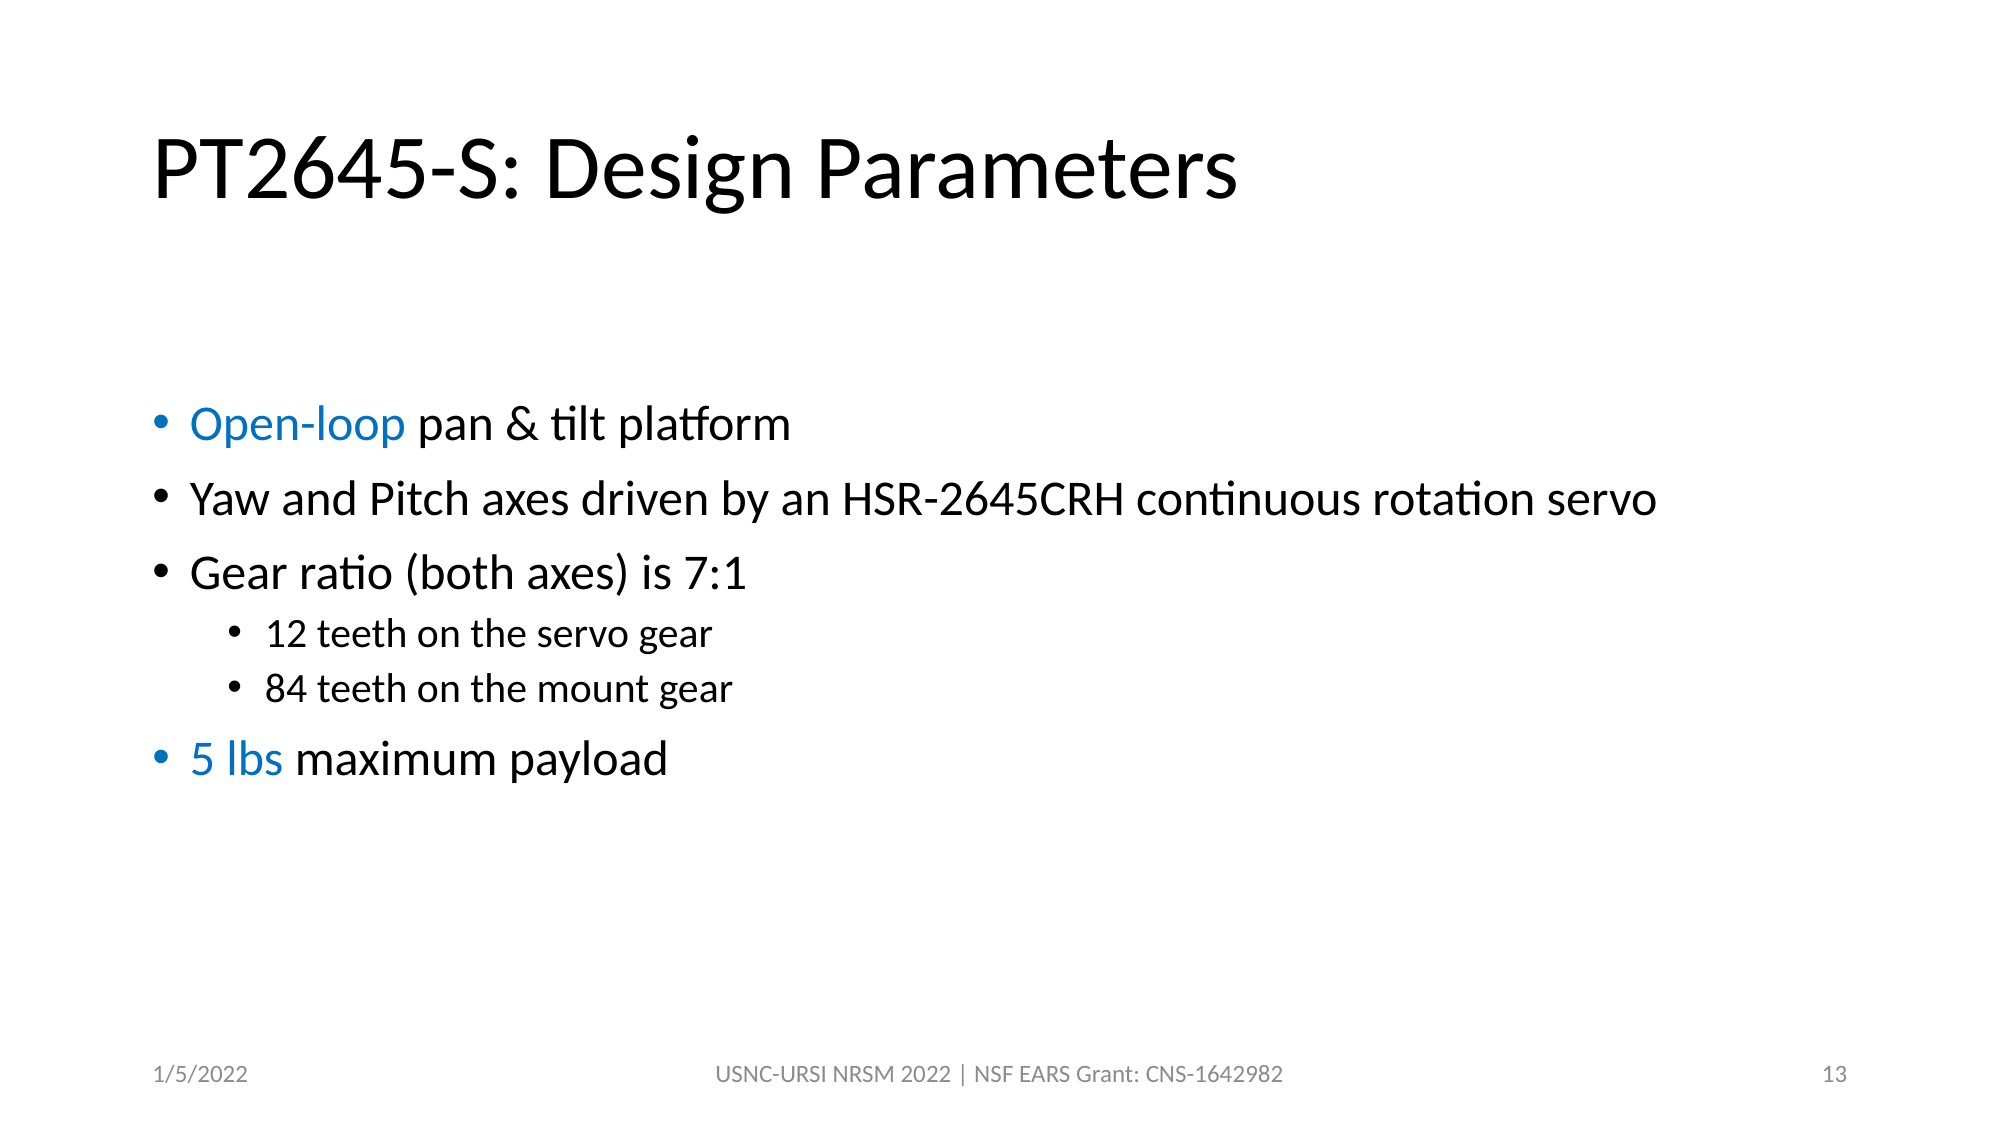

# PT2645-S: Design Parameters
Open-loop pan & tilt platform
Yaw and Pitch axes driven by an HSR-2645CRH continuous rotation servo
Gear ratio (both axes) is 7:1
12 teeth on the servo gear
84 teeth on the mount gear
5 lbs maximum payload

1/5/2022
USNC-URSI NRSM 2022 | NSF EARS Grant: CNS-1642982
13